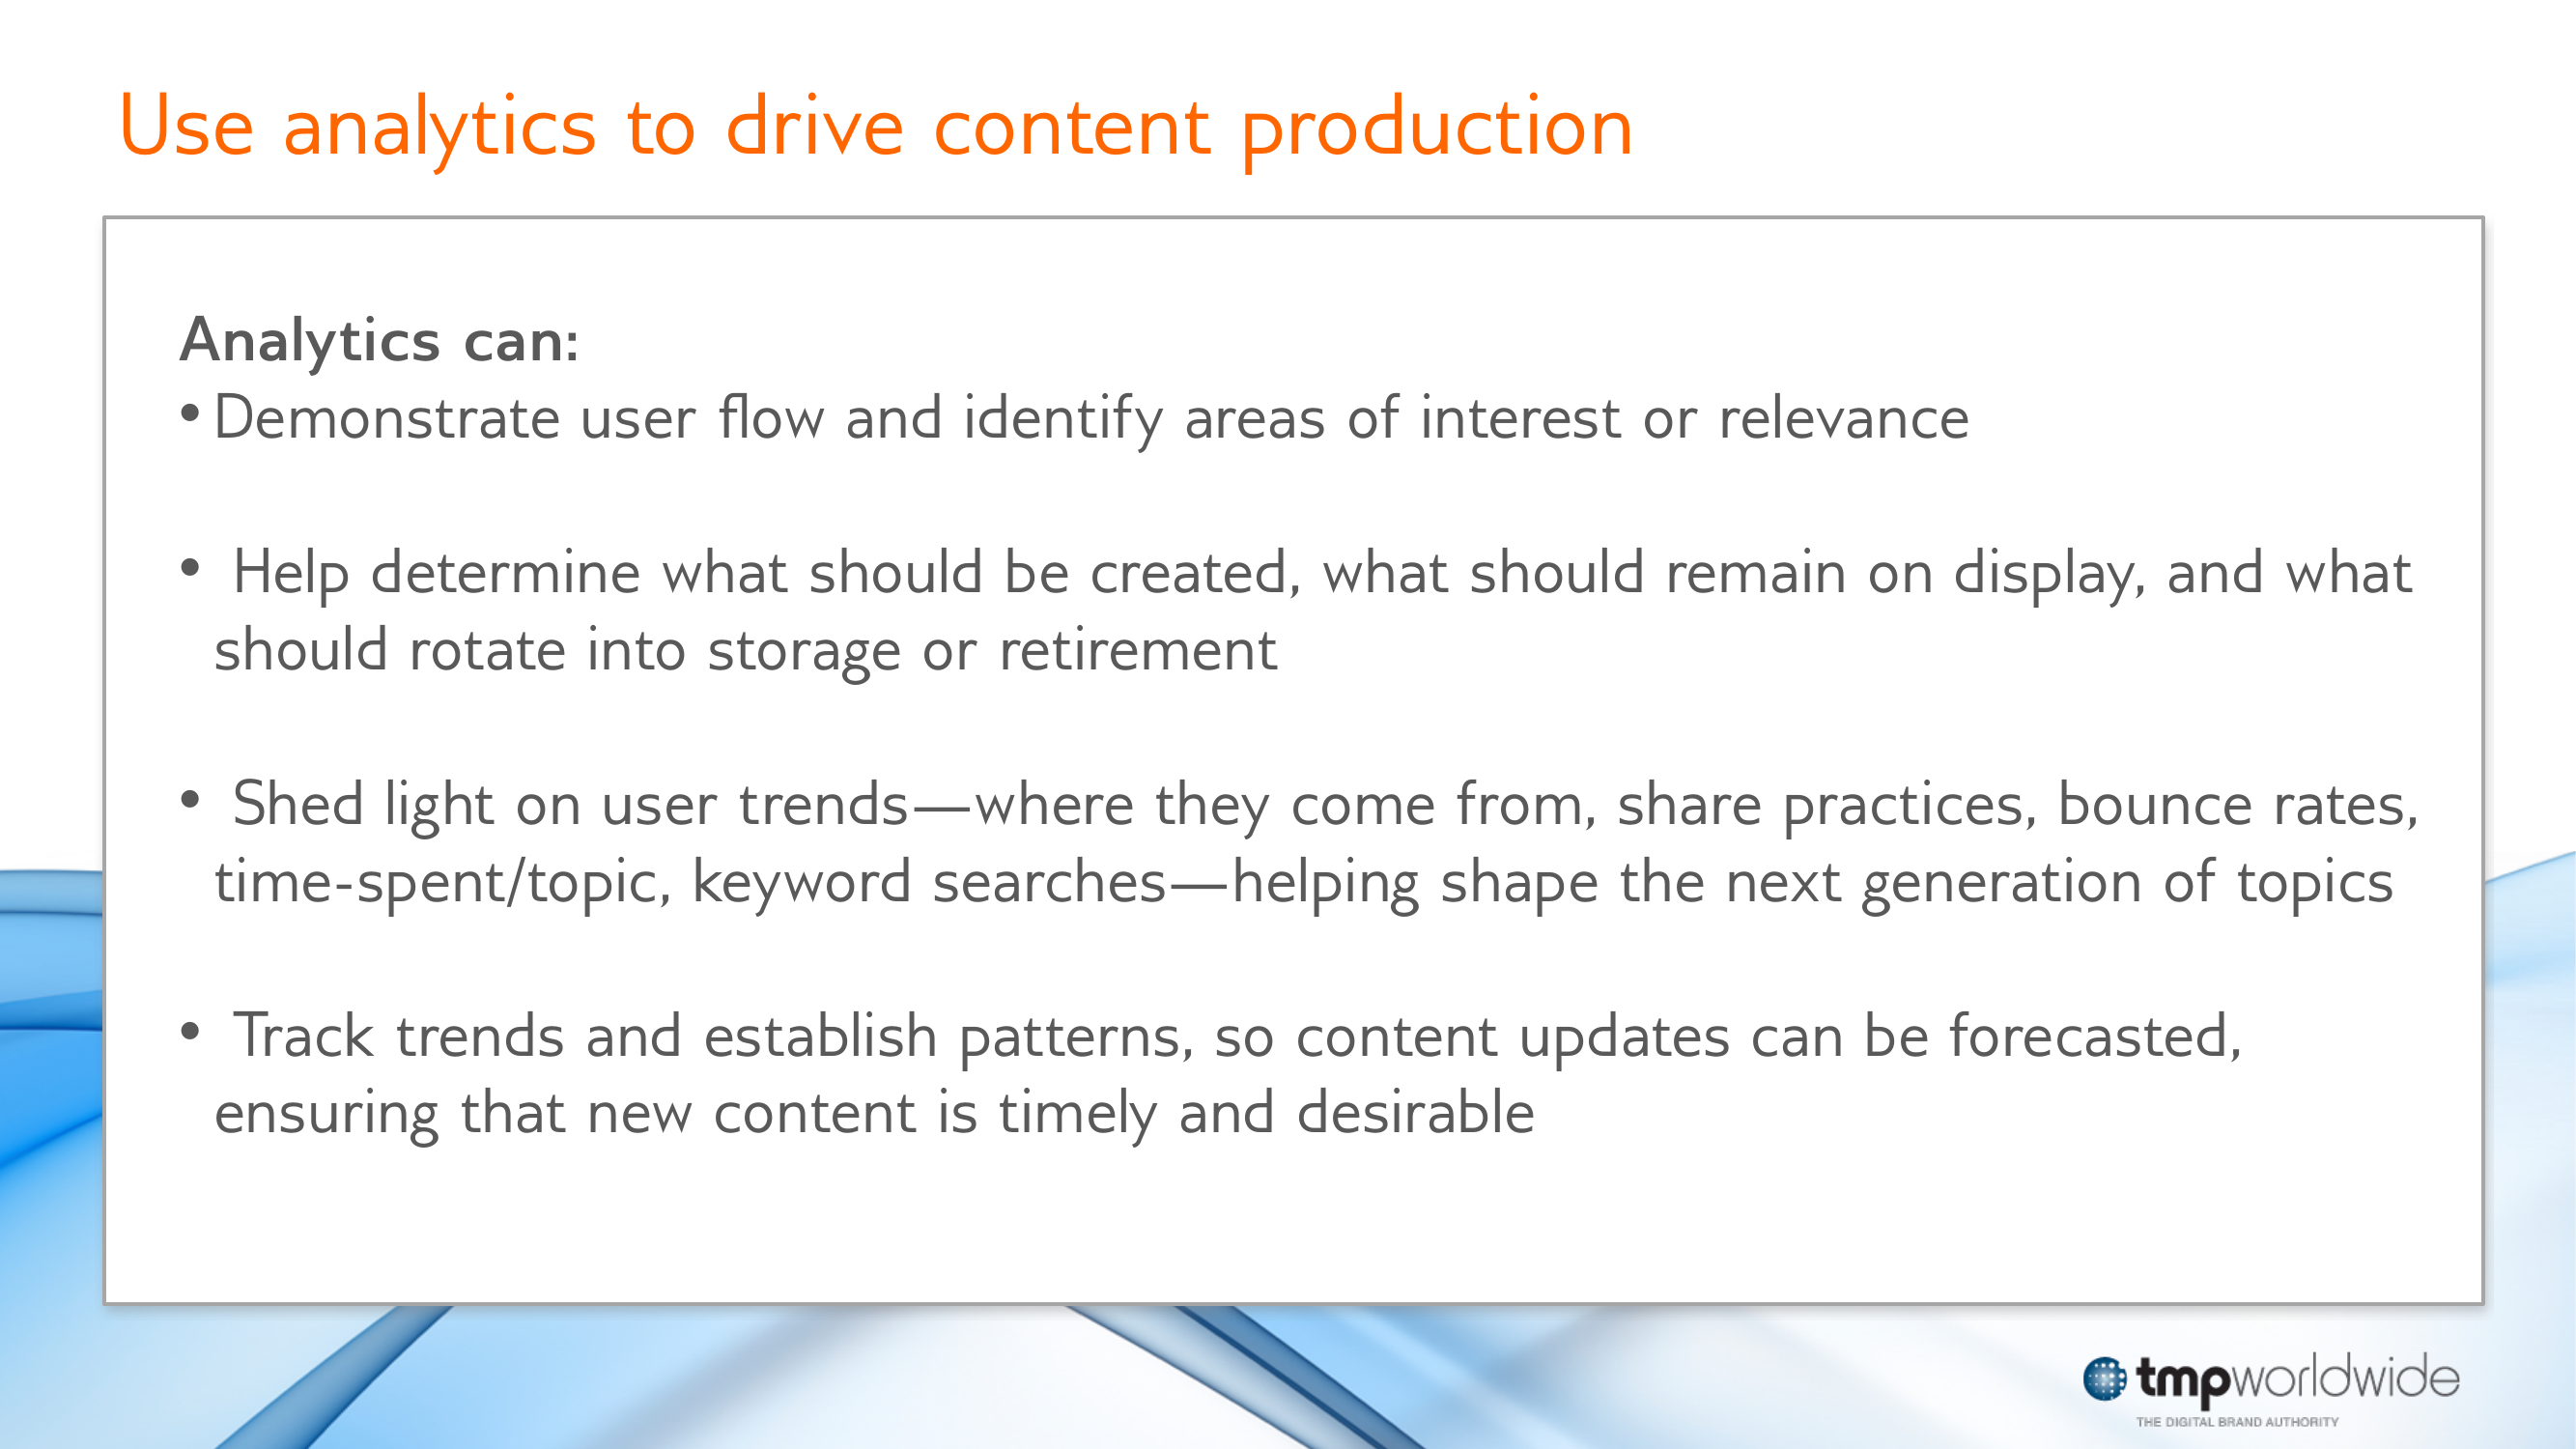

Use analytics to drive content production

Analytics can:
Demonstrate user flow and identify areas of interest or relevance

 Help determine what should be created, what should remain on display, and what should rotate into storage or retirement

 Shed light on user trends—where they come from, share practices, bounce rates, time-spent/topic, keyword searches—helping shape the next generation of topics

 Track trends and establish patterns, so content updates can be forecasted, ensuring that new content is timely and desirable